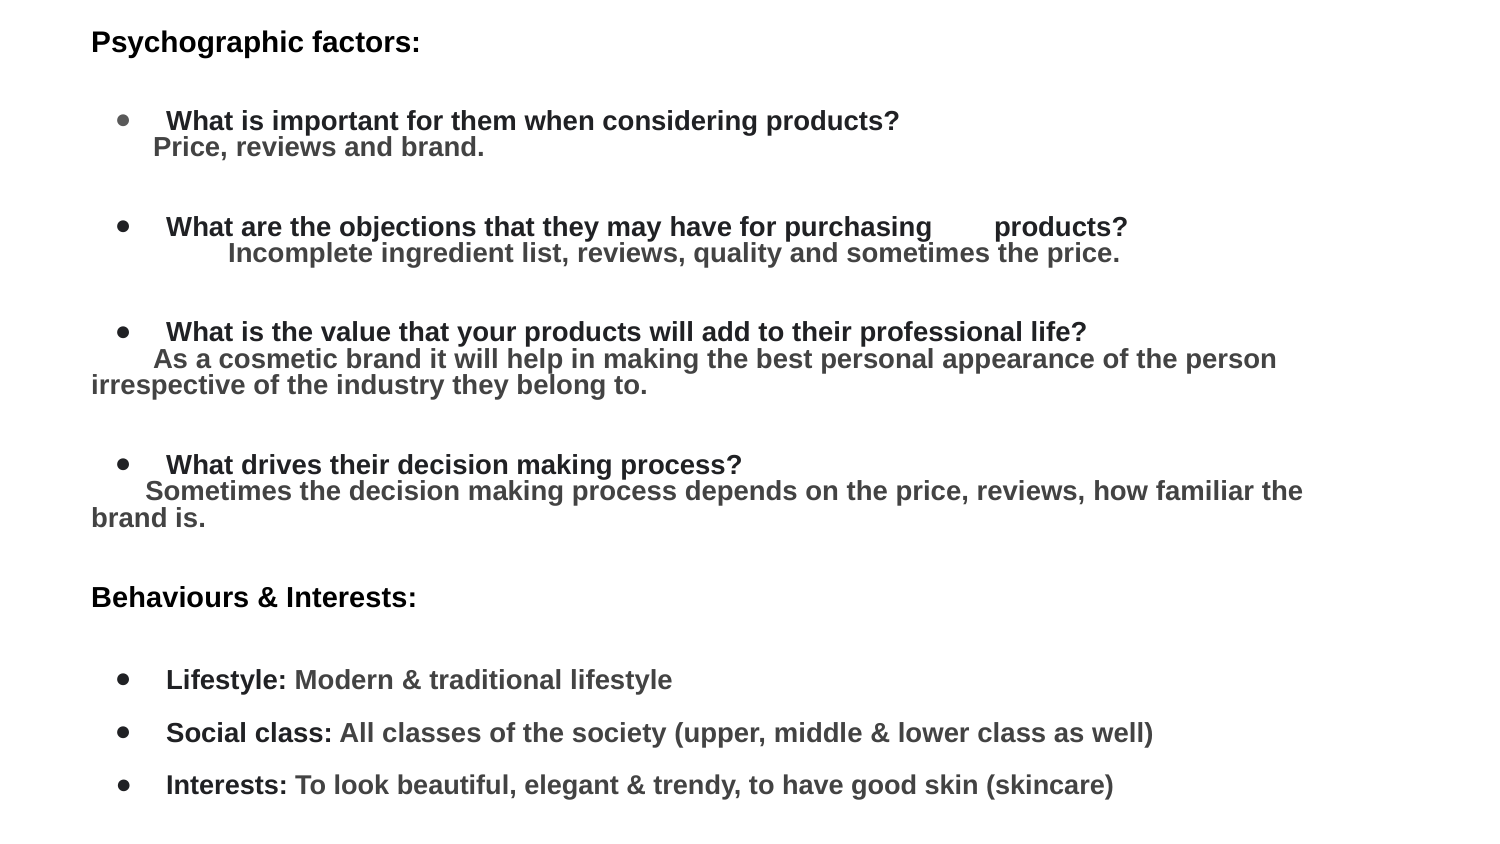

Psychographic factors:

What is important for them when considering products?
        Price, reviews and brand.

What are the objections that they may have for purchasing        products?
        Incomplete ingredient list, reviews, quality and sometimes the price.

What is the value that your products will add to their professional life?
        As a cosmetic brand it will help in making the best personal appearance of the person  irrespective of the industry they belong to.

What drives their decision making process?
       Sometimes the decision making process depends on the price, reviews, how familiar the brand is.

Behaviours & Interests:

Lifestyle: Modern & traditional lifestyle

Social class: All classes of the society (upper, middle & lower class as well)

Interests: To look beautiful, elegant & trendy, to have good skin (skincare)